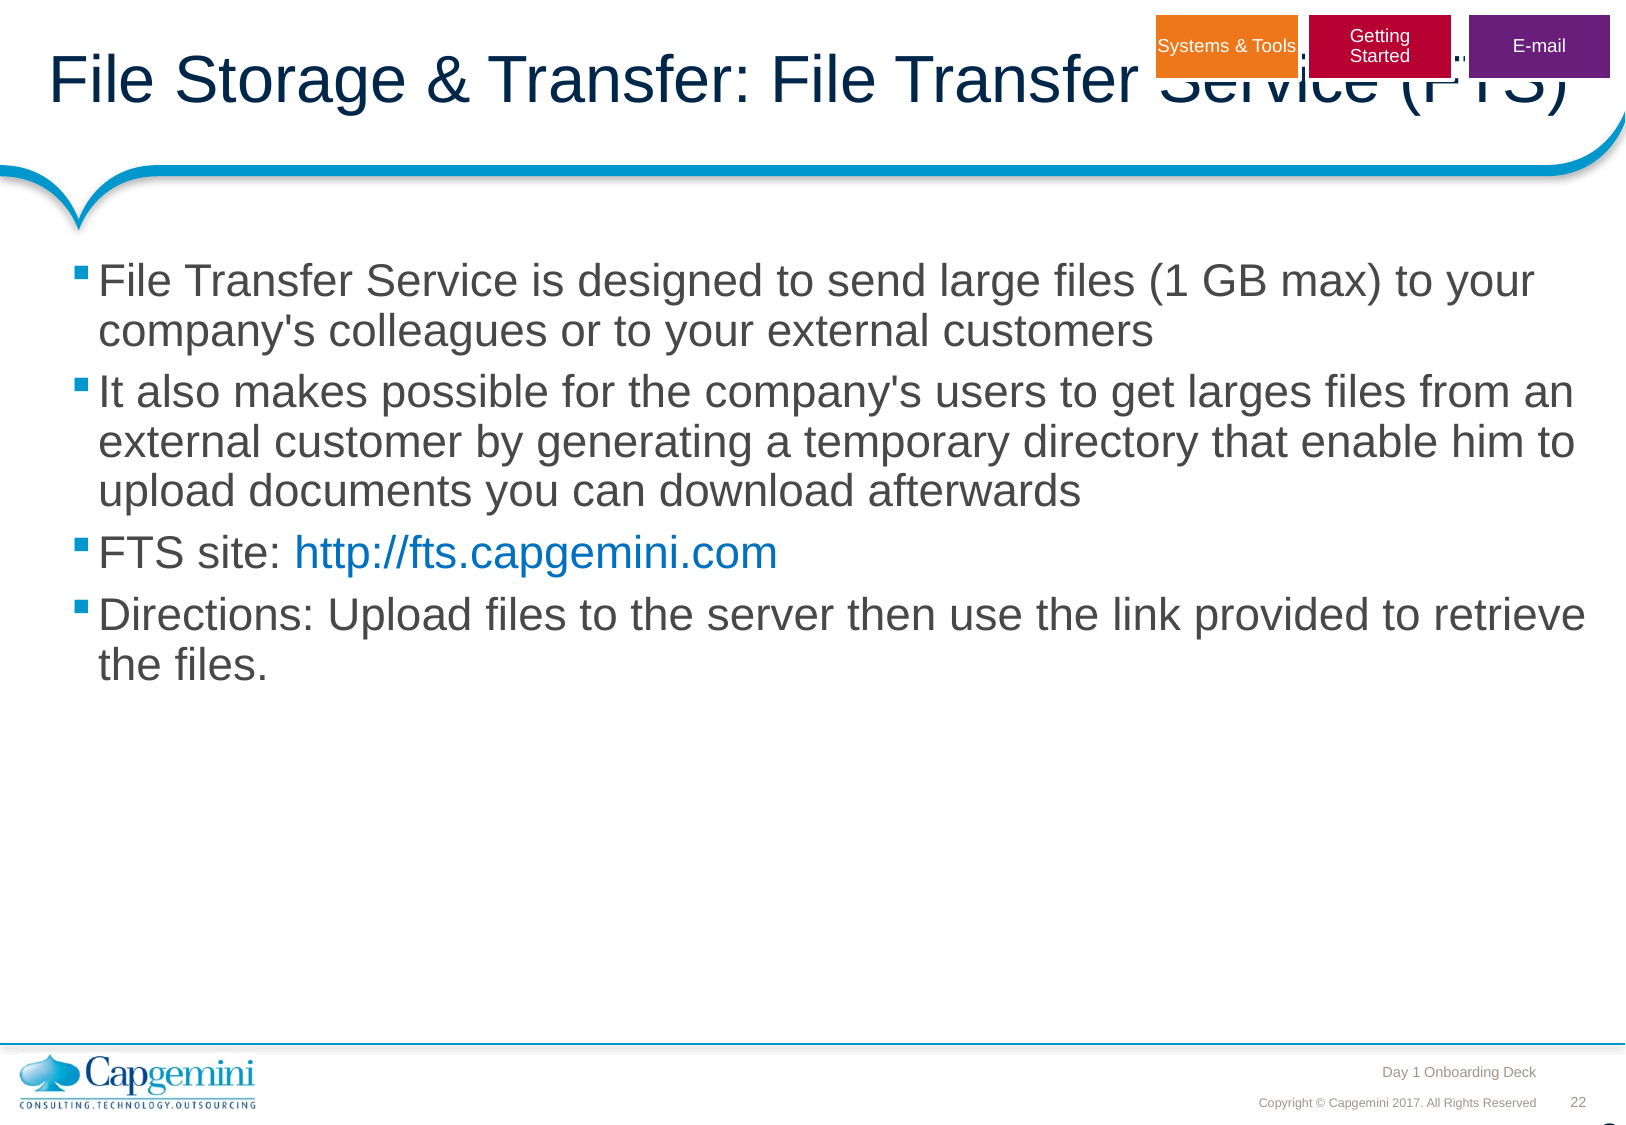

# File Storage & Transfer: File Transfer Service (FTS)

Systems & Tools

Getting
Started

E-mail
File Transfer Service is designed to send large files (1 GB max) to your company's colleagues or to your external customers
It also makes possible for the company's users to get larges files from an external customer by generating a temporary directory that enable him to upload documents you can download afterwards
FTS site: http://fts.capgemini.com
Directions: Upload files to the server then use the link provided to retrieve the files.

22